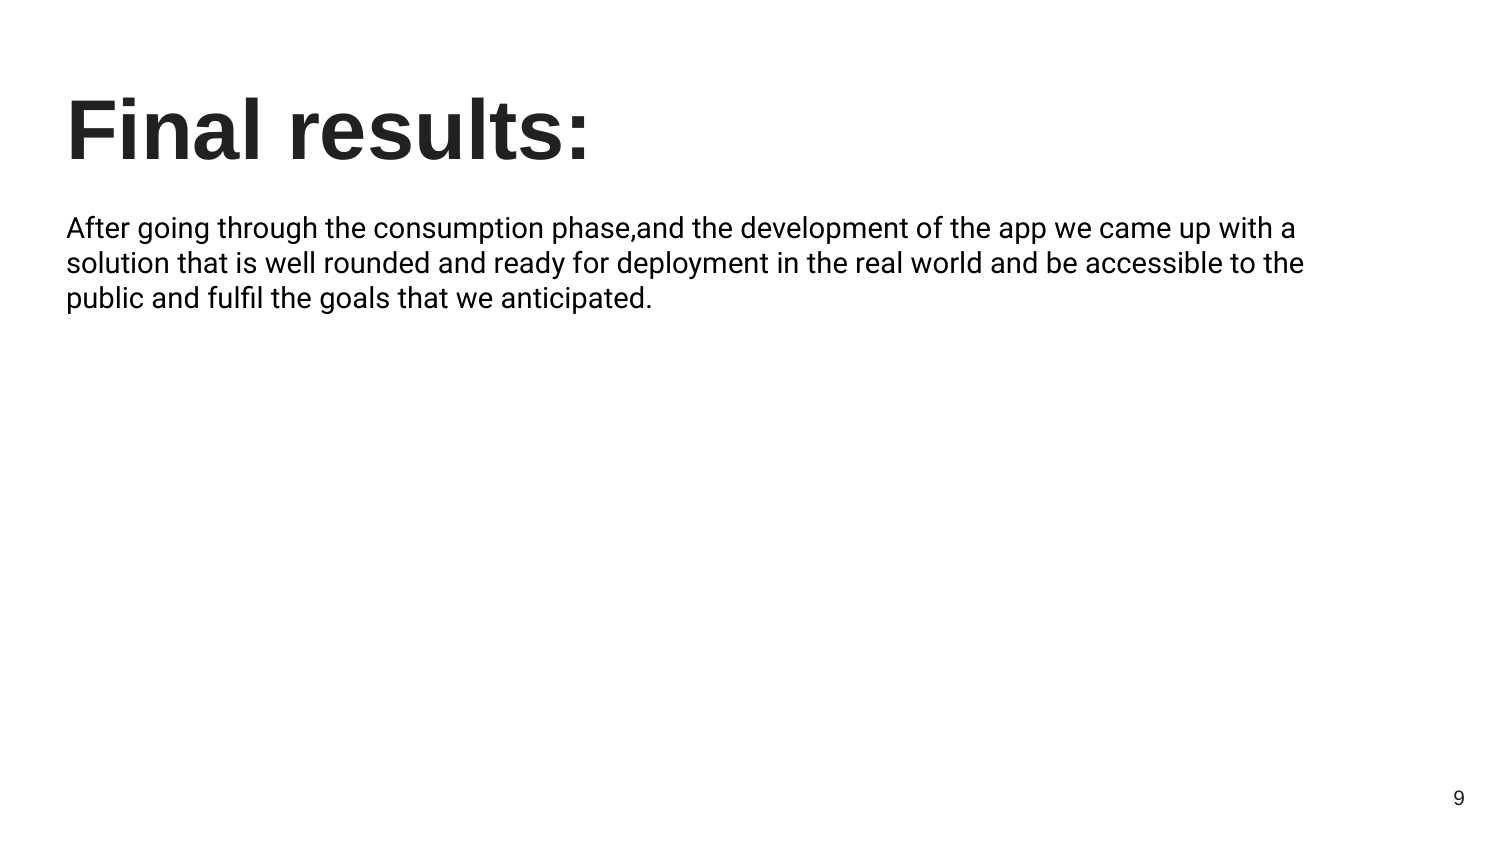

# Final results:
After going through the consumption phase,and the development of the app we came up with a solution that is well rounded and ready for deployment in the real world and be accessible to the public and fulfil the goals that we anticipated.
9